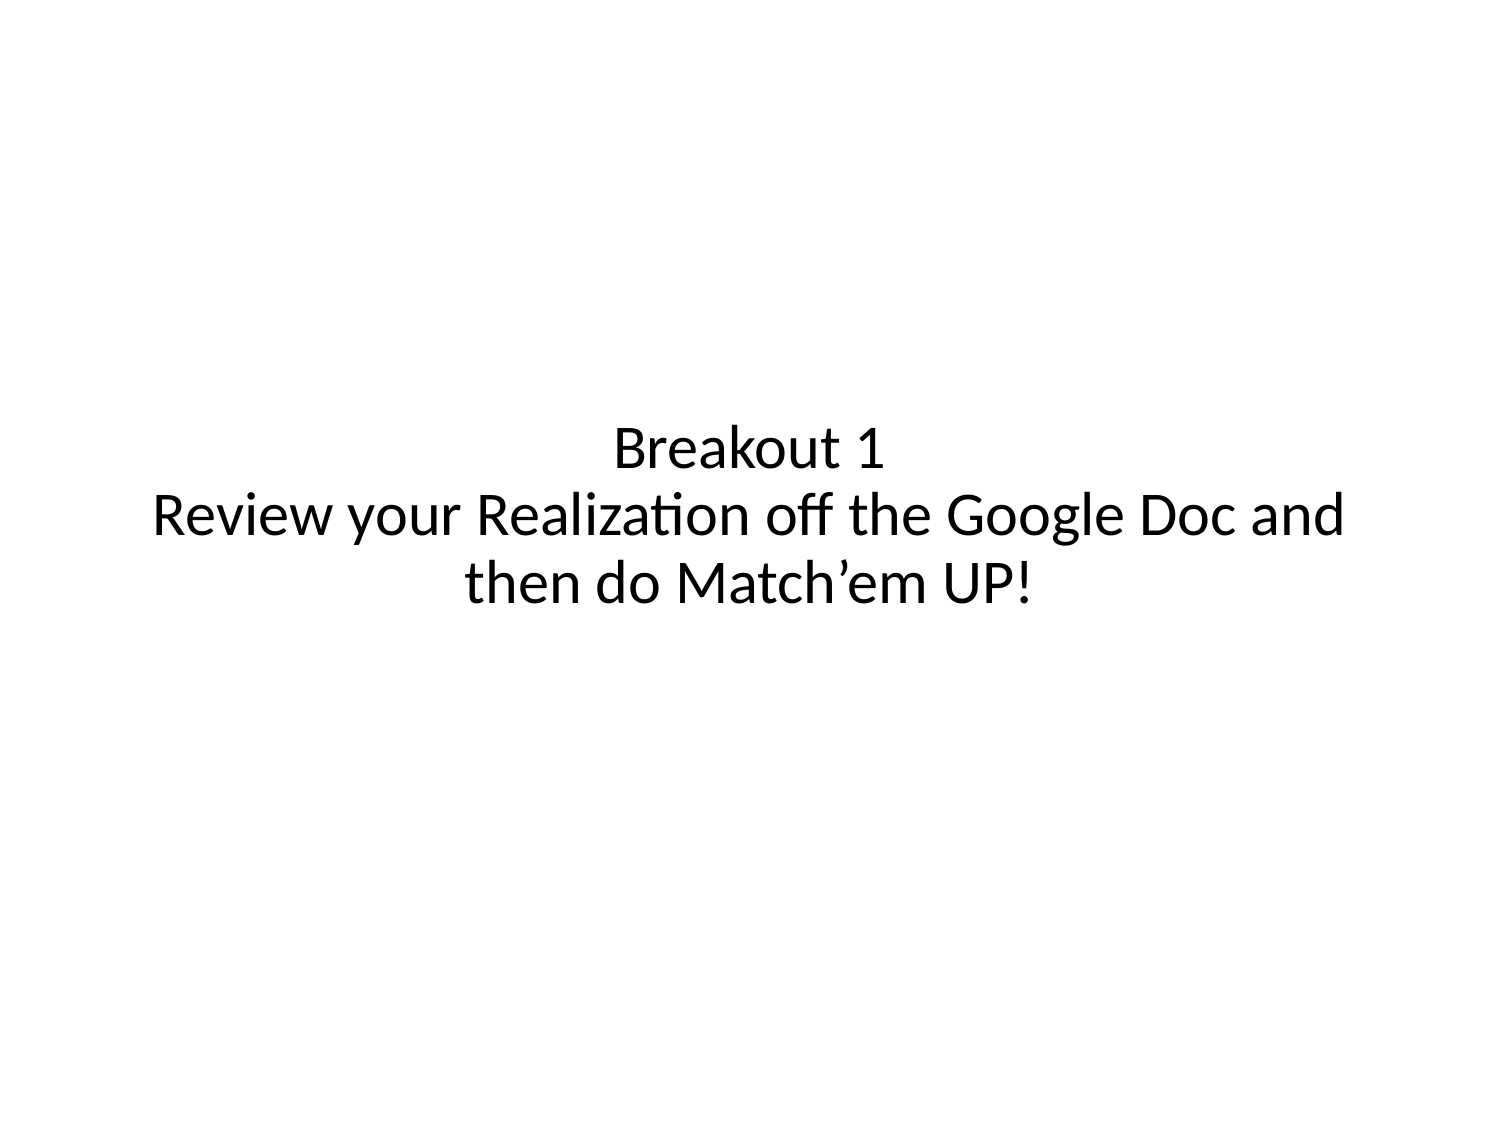

# Breakout 1 Review your Realization off the Google Doc and then do Match’em UP!